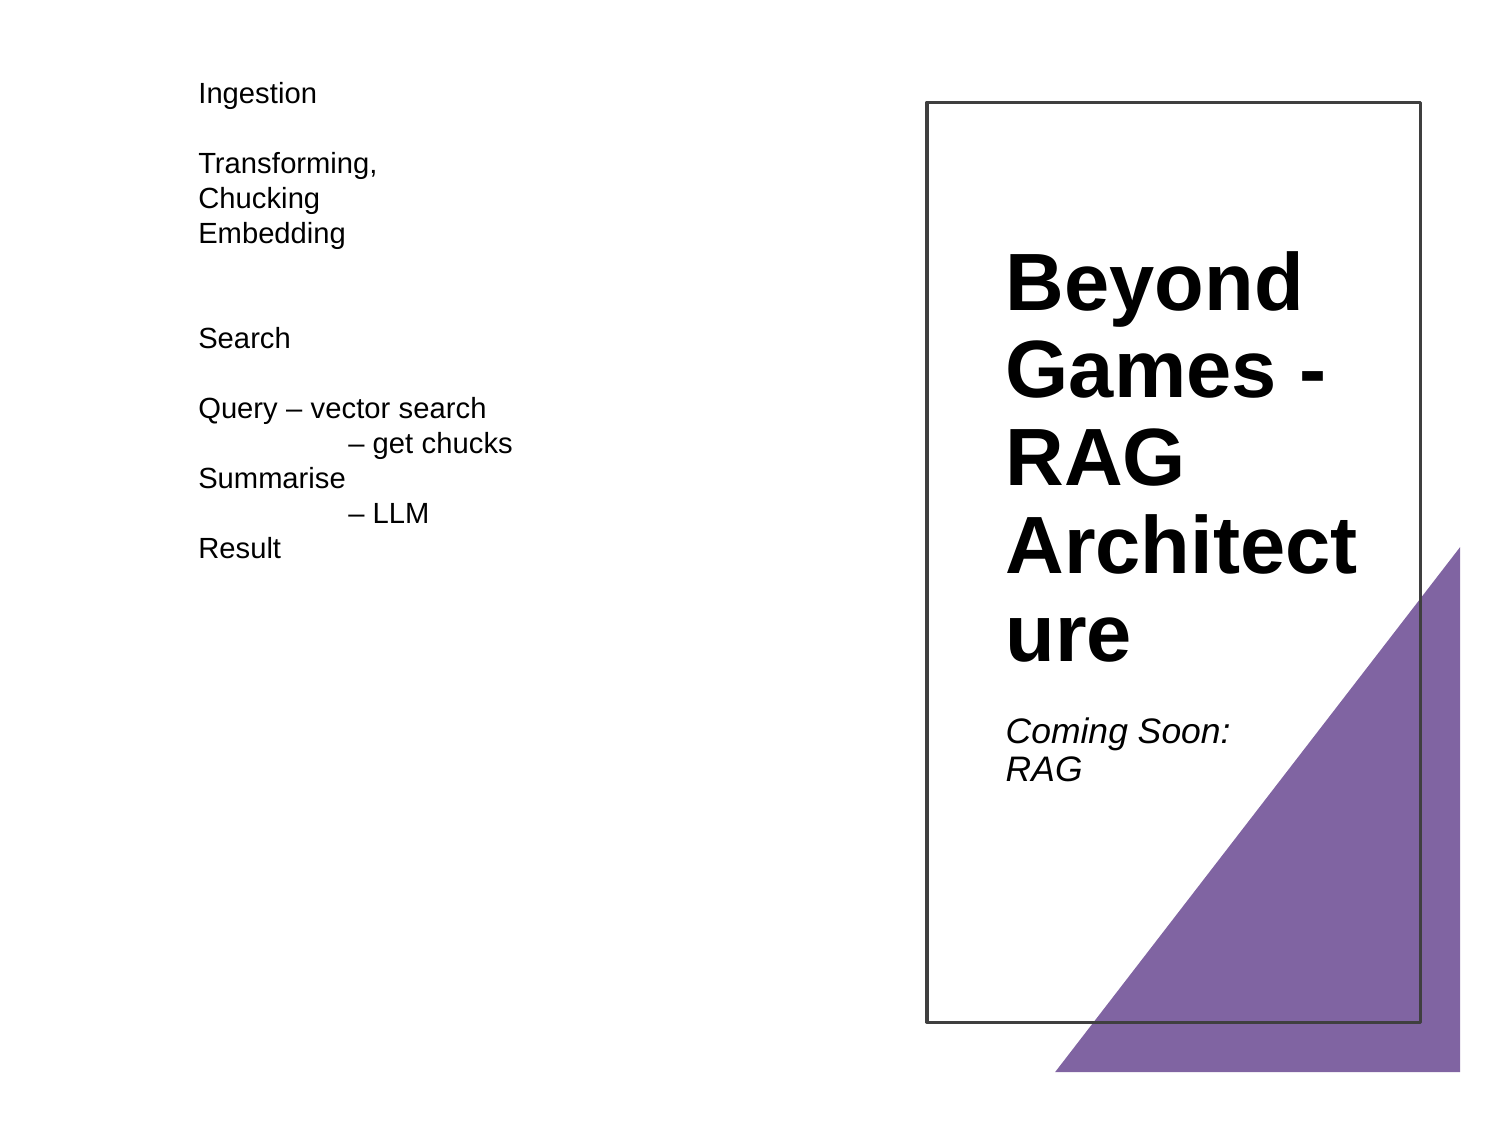

Ingestion

Transforming,
Chucking
Embedding

Search

Query – vector search
	– get chucks
Summarise
	– LLM
Result

Beyond Games - RAG Architecture

Coming Soon: RAG